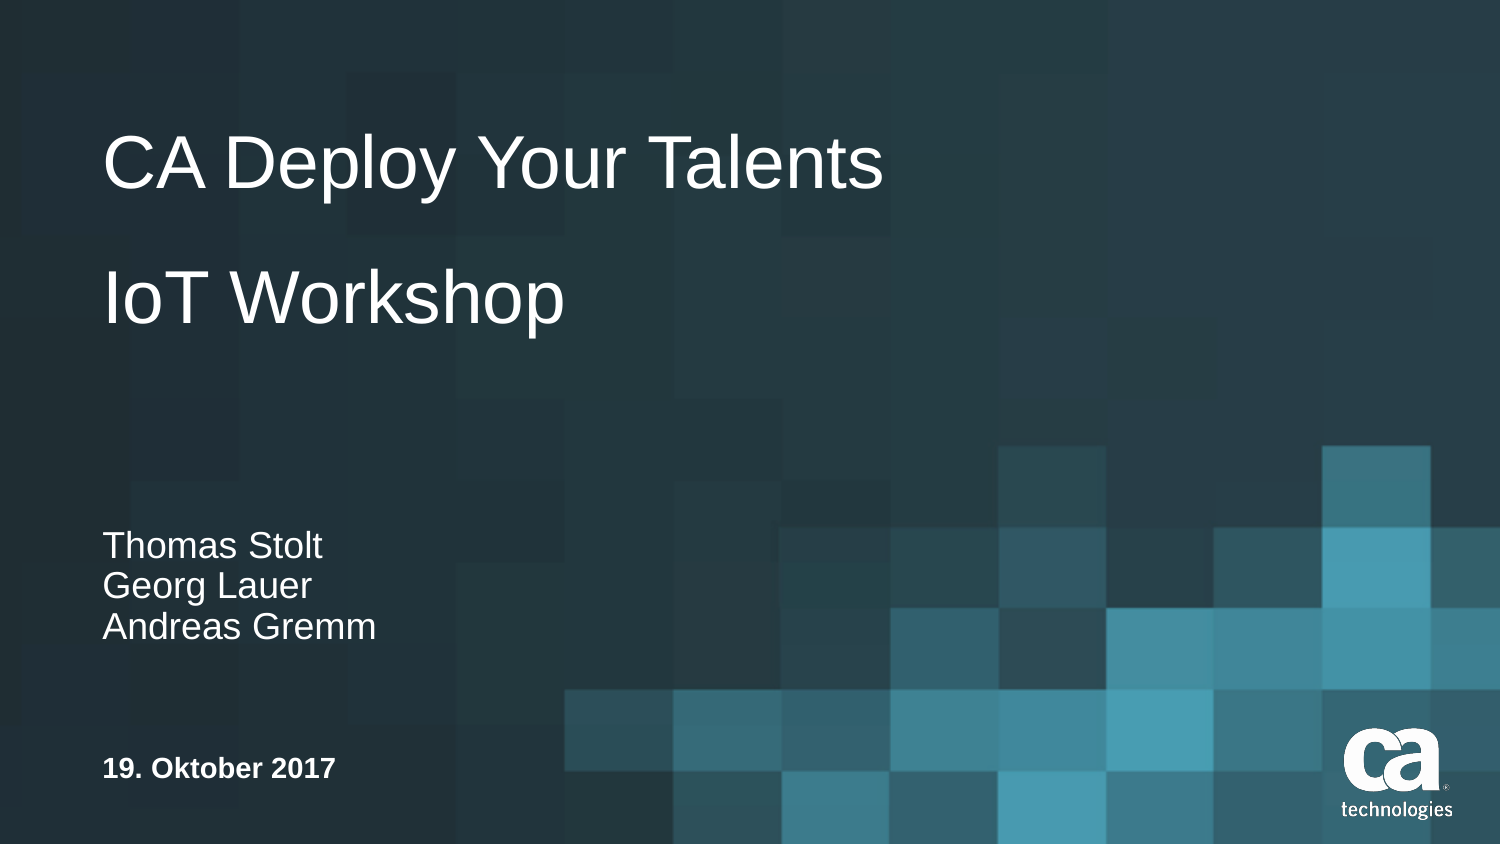

CA Deploy Your Talents
IoT Workshop
Thomas Stolt
Georg Lauer
Andreas Gremm
19. Oktober 2017